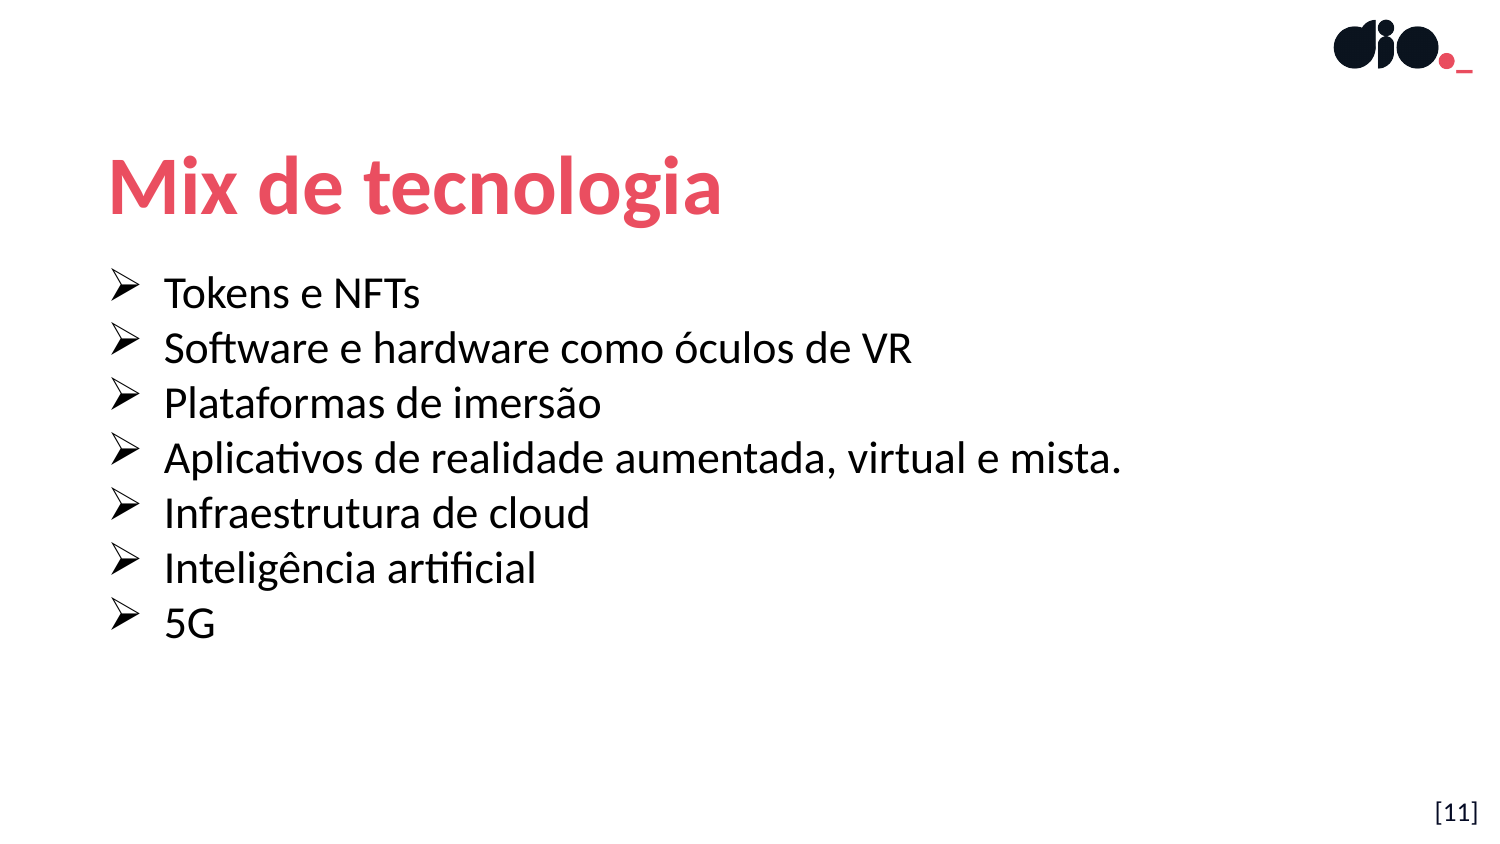

Mix de tecnologia
Tokens e NFTs
Software e hardware como óculos de VR
Plataformas de imersão
Aplicativos de realidade aumentada, virtual e mista.
Infraestrutura de cloud
Inteligência artificial
5G
[11]